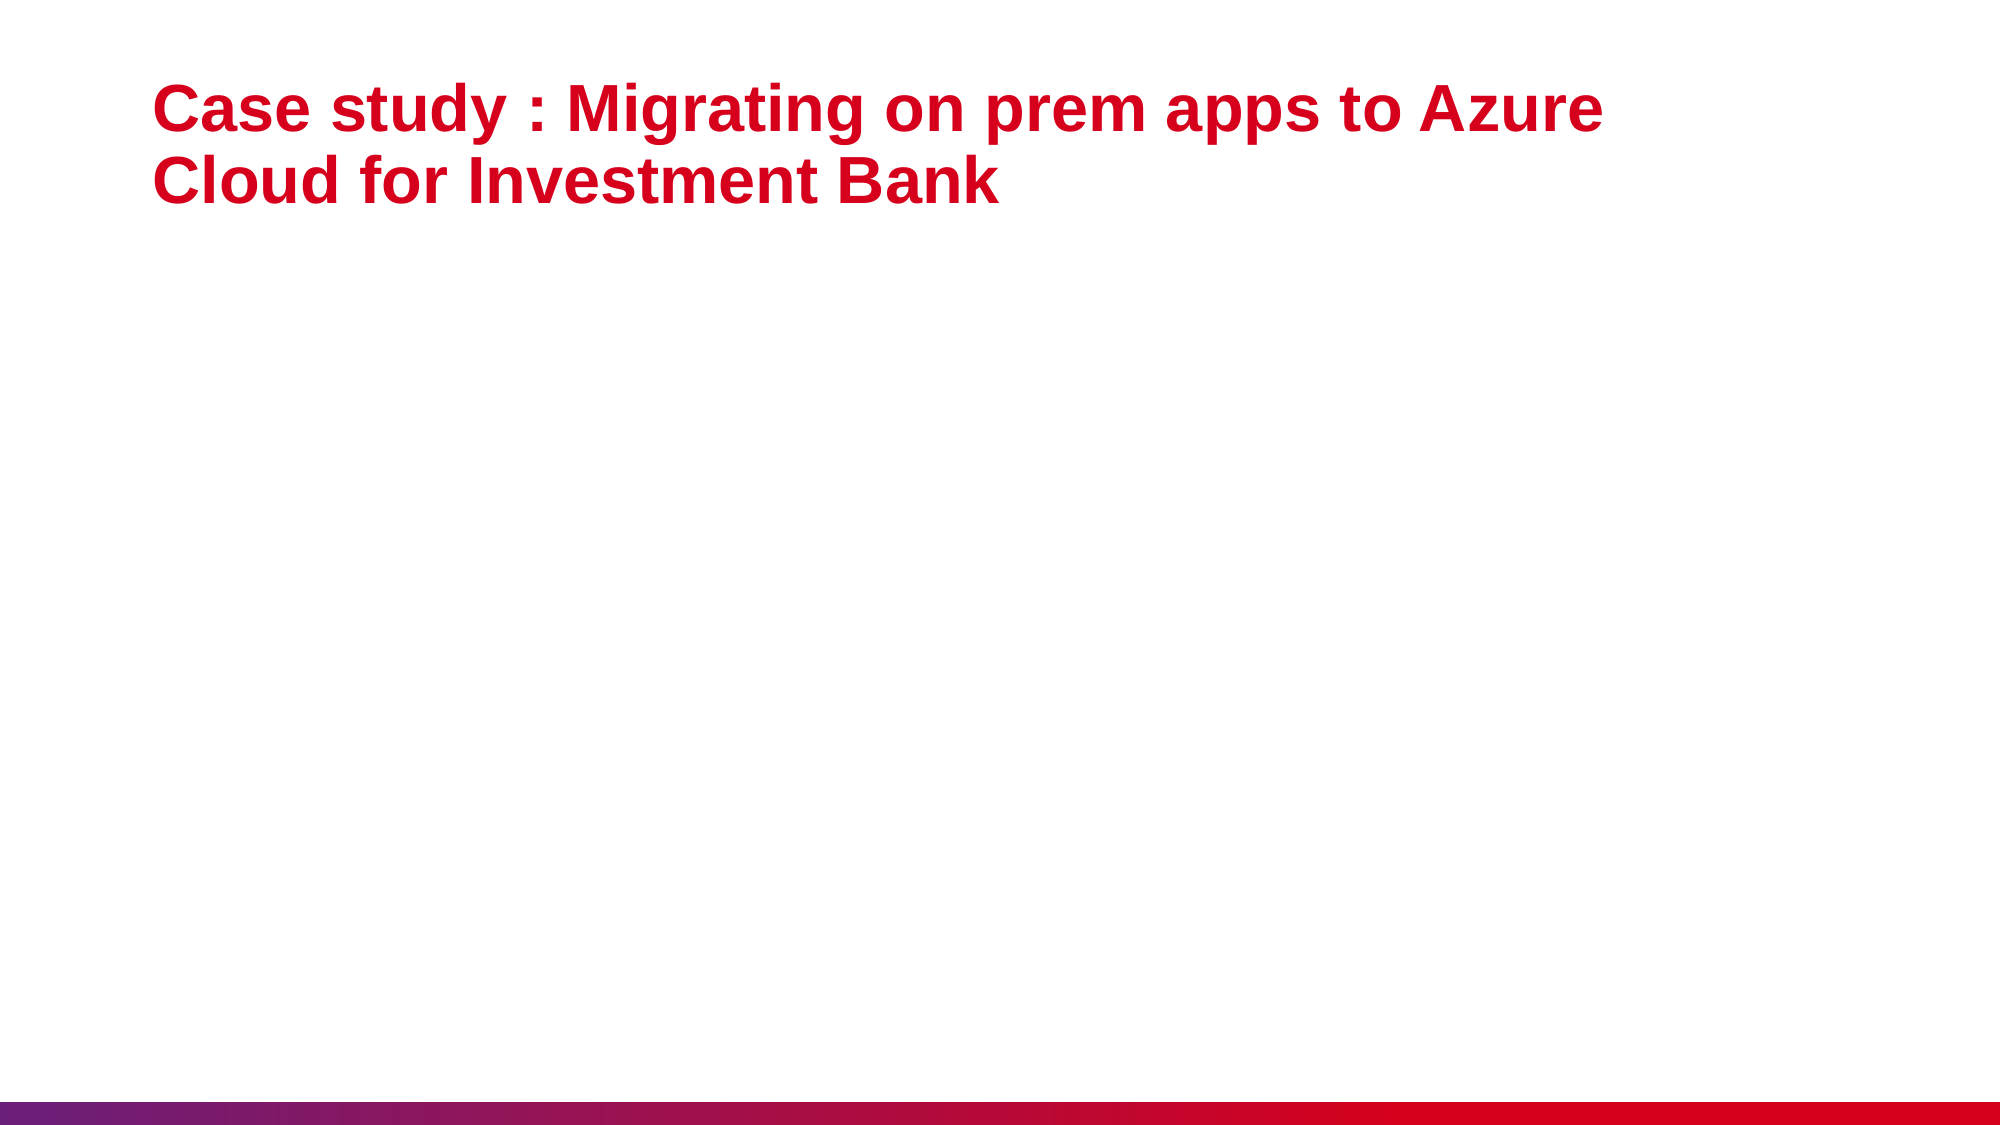

# Case study : Migrating on prem apps to Azure Cloud for Investment Bank